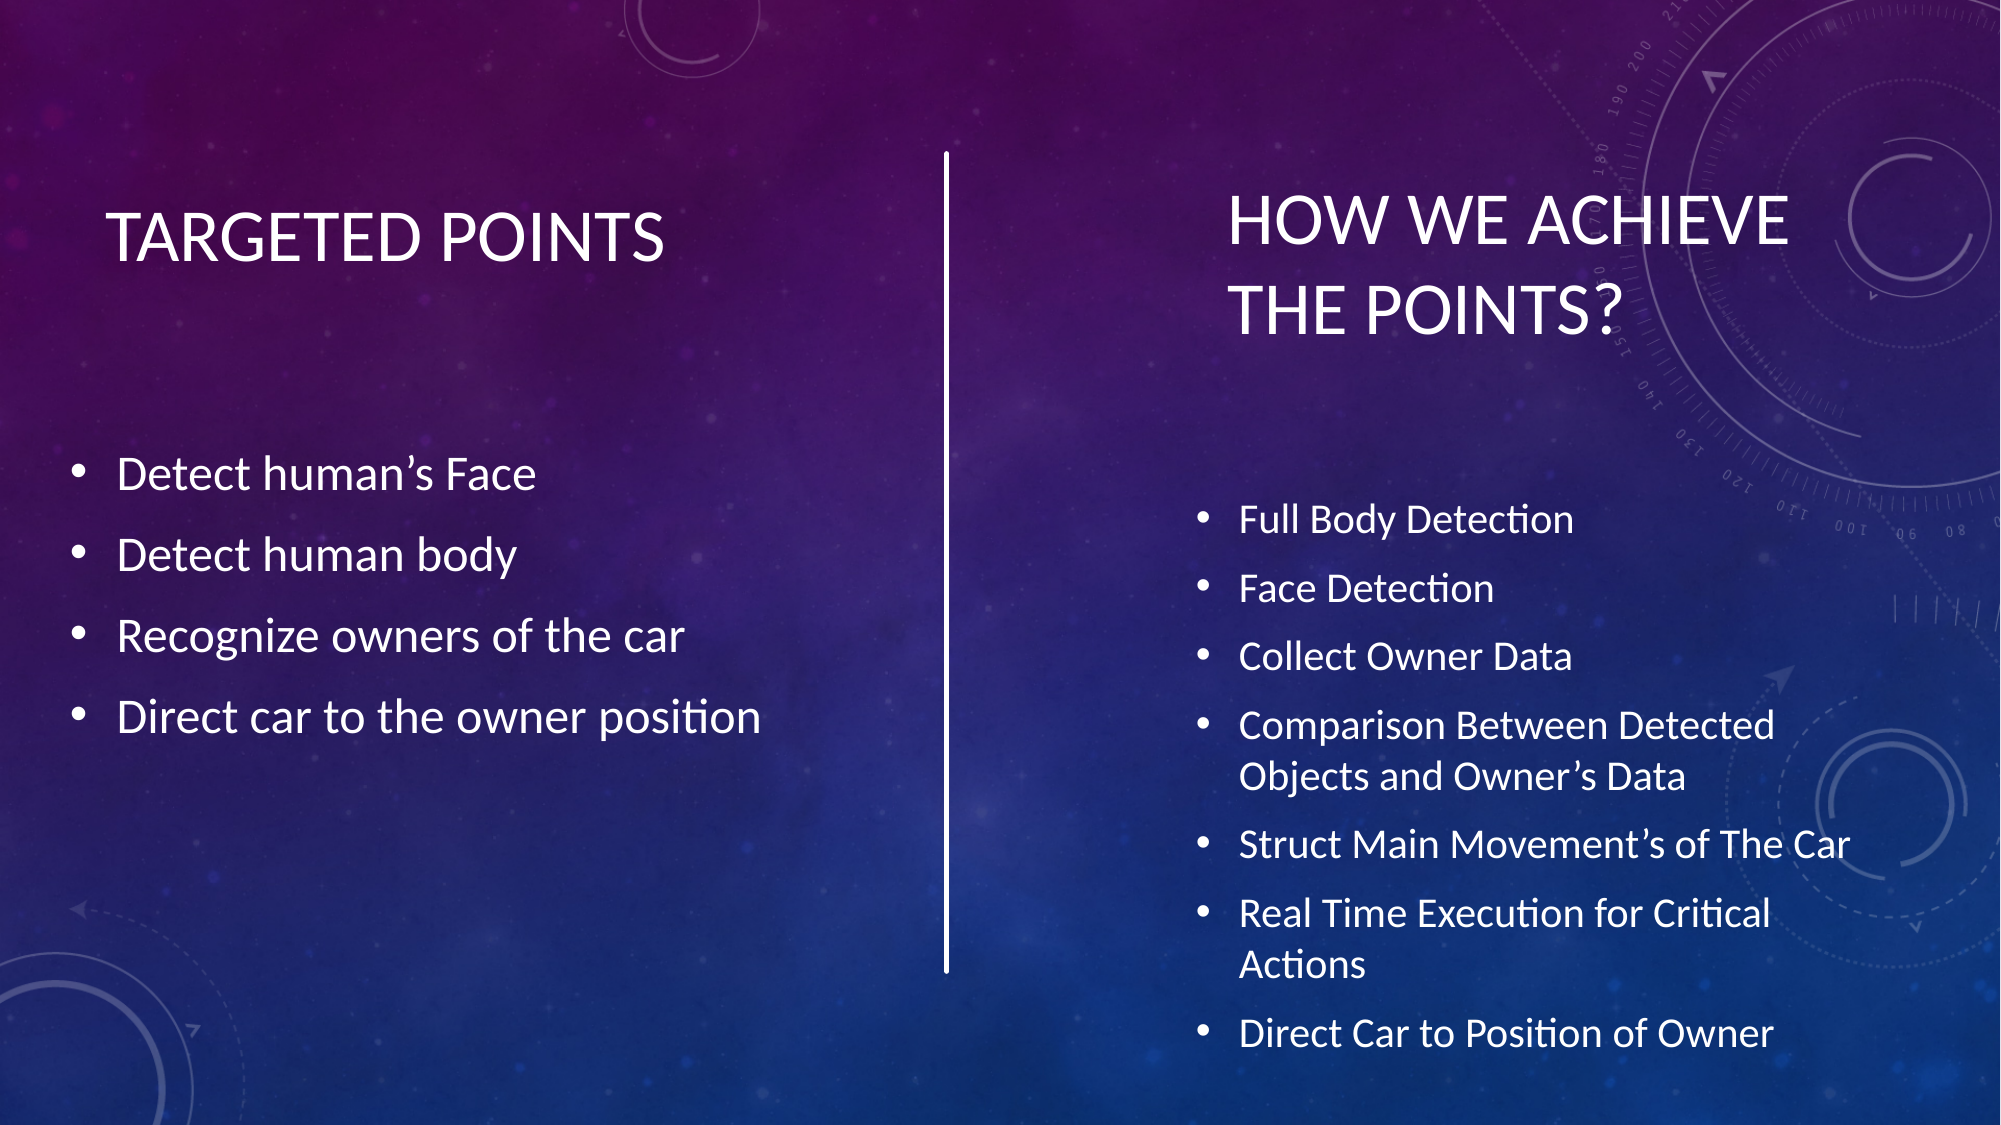

# Targeted points
How we ACHIEVE the points?
Detect human’s Face
Detect human body
Recognize owners of the car
Direct car to the owner position

Full Body Detection
Face Detection
Collect Owner Data
Comparison Between Detected Objects and Owner’s Data
Struct Main Movement’s of The Car
Real Time Execution for Critical Actions
Direct Car to Position of Owner